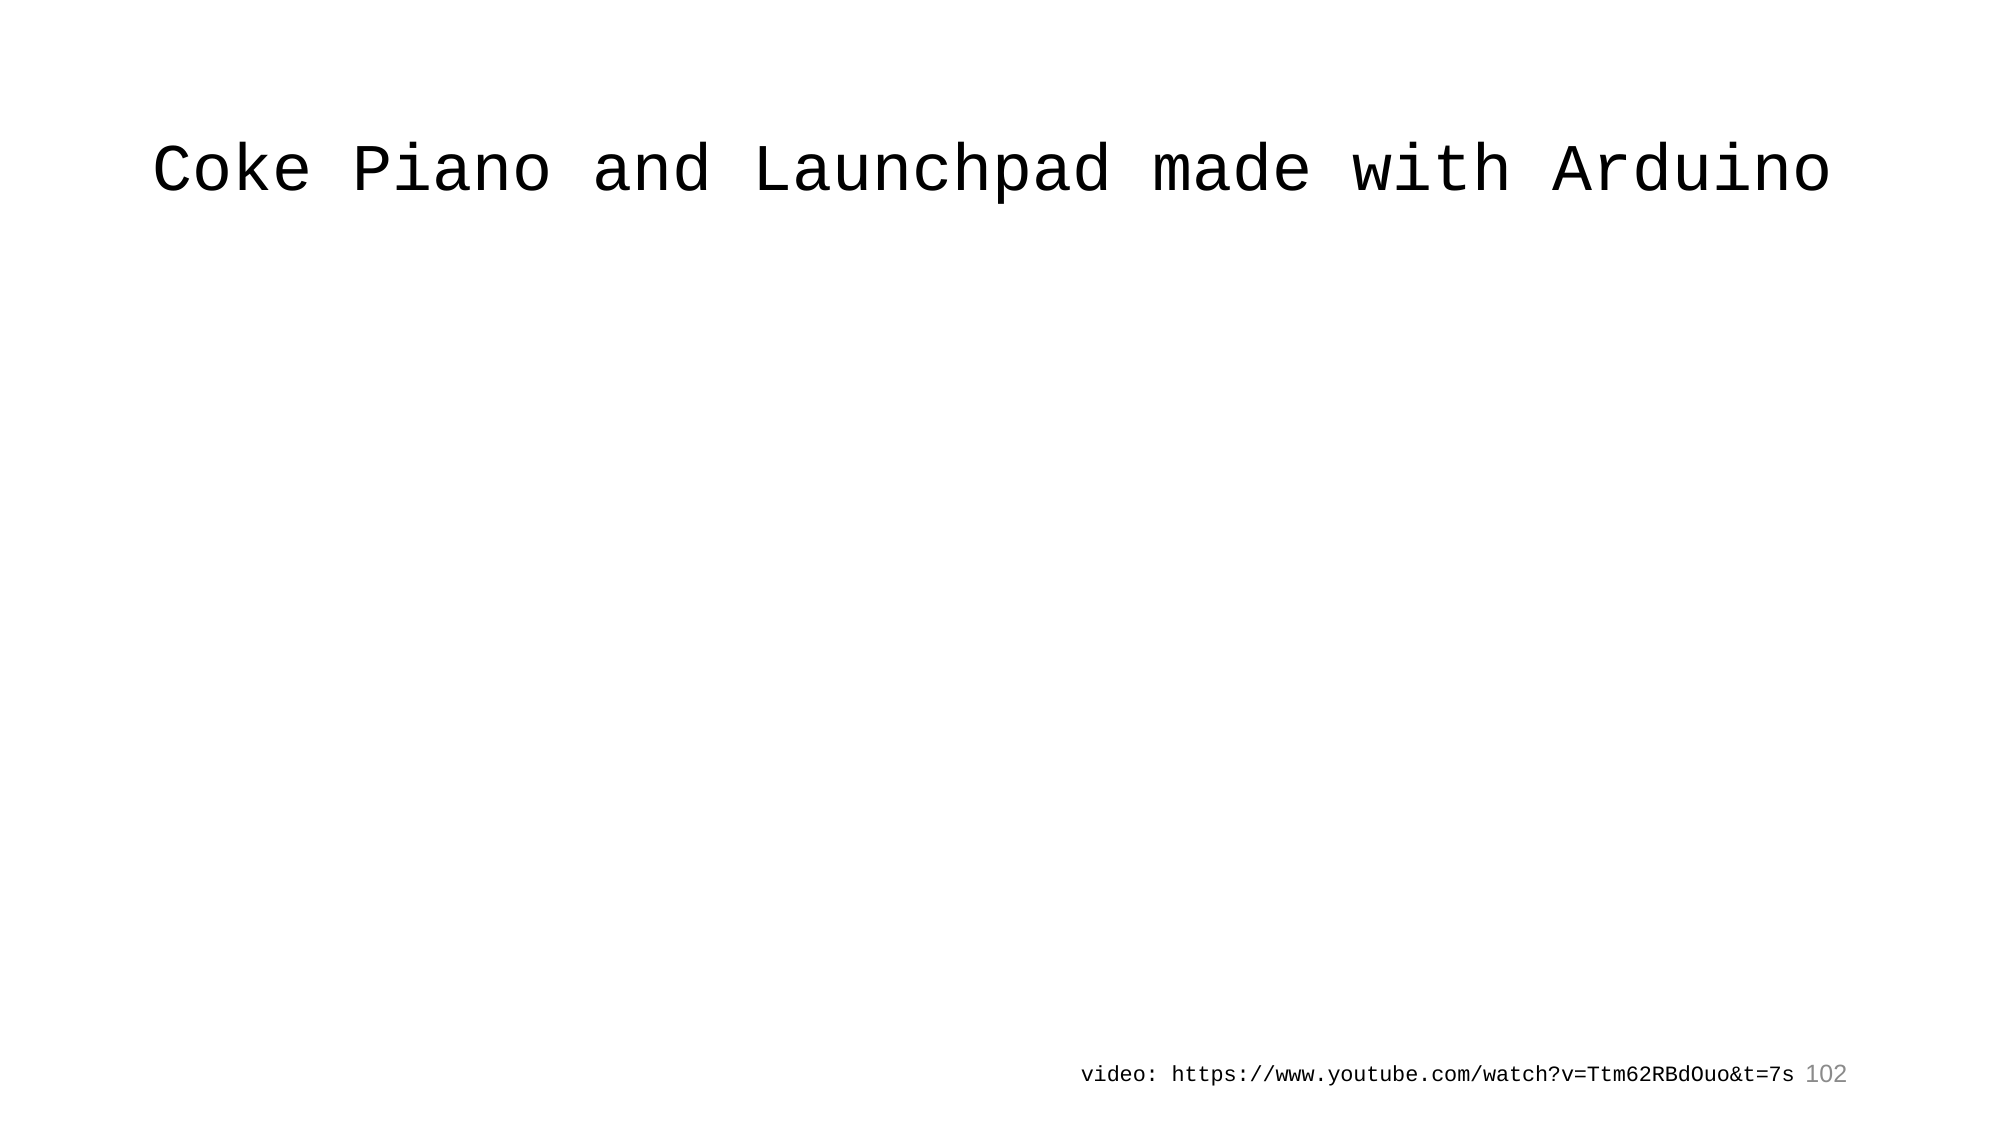

# Coke Piano and Launchpad made with Arduino

102
video: https://www.youtube.com/watch?v=Ttm62RBdOuo&t=7s